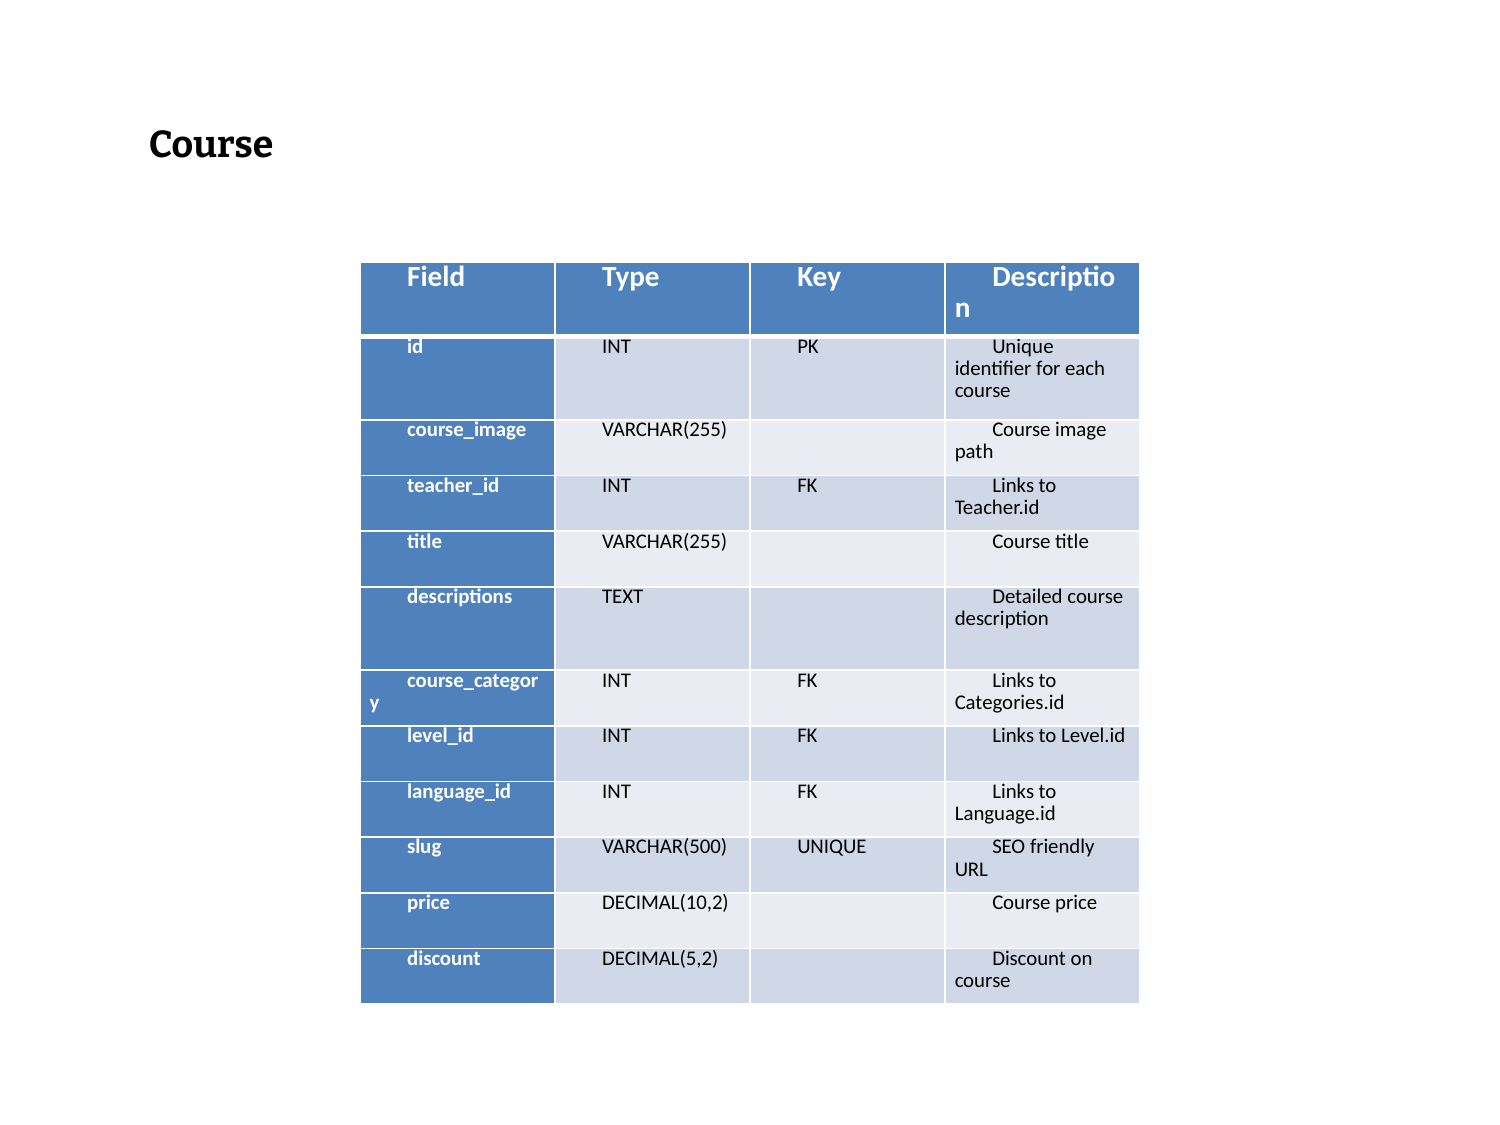

Course
| Field | Type | Key | Description |
| --- | --- | --- | --- |
| id | INT | PK | Unique identifier for each course |
| course\_image | VARCHAR(255) |  | Course image path |
| teacher\_id | INT | FK | Links to Teacher.id |
| title | VARCHAR(255) |  | Course title |
| descriptions | TEXT |  | Detailed course description |
| course\_category | INT | FK | Links to Categories.id |
| level\_id | INT | FK | Links to Level.id |
| language\_id | INT | FK | Links to Language.id |
| slug | VARCHAR(500) | UNIQUE | SEO friendly URL |
| price | DECIMAL(10,2) |  | Course price |
| discount | DECIMAL(5,2) |  | Discount on course |